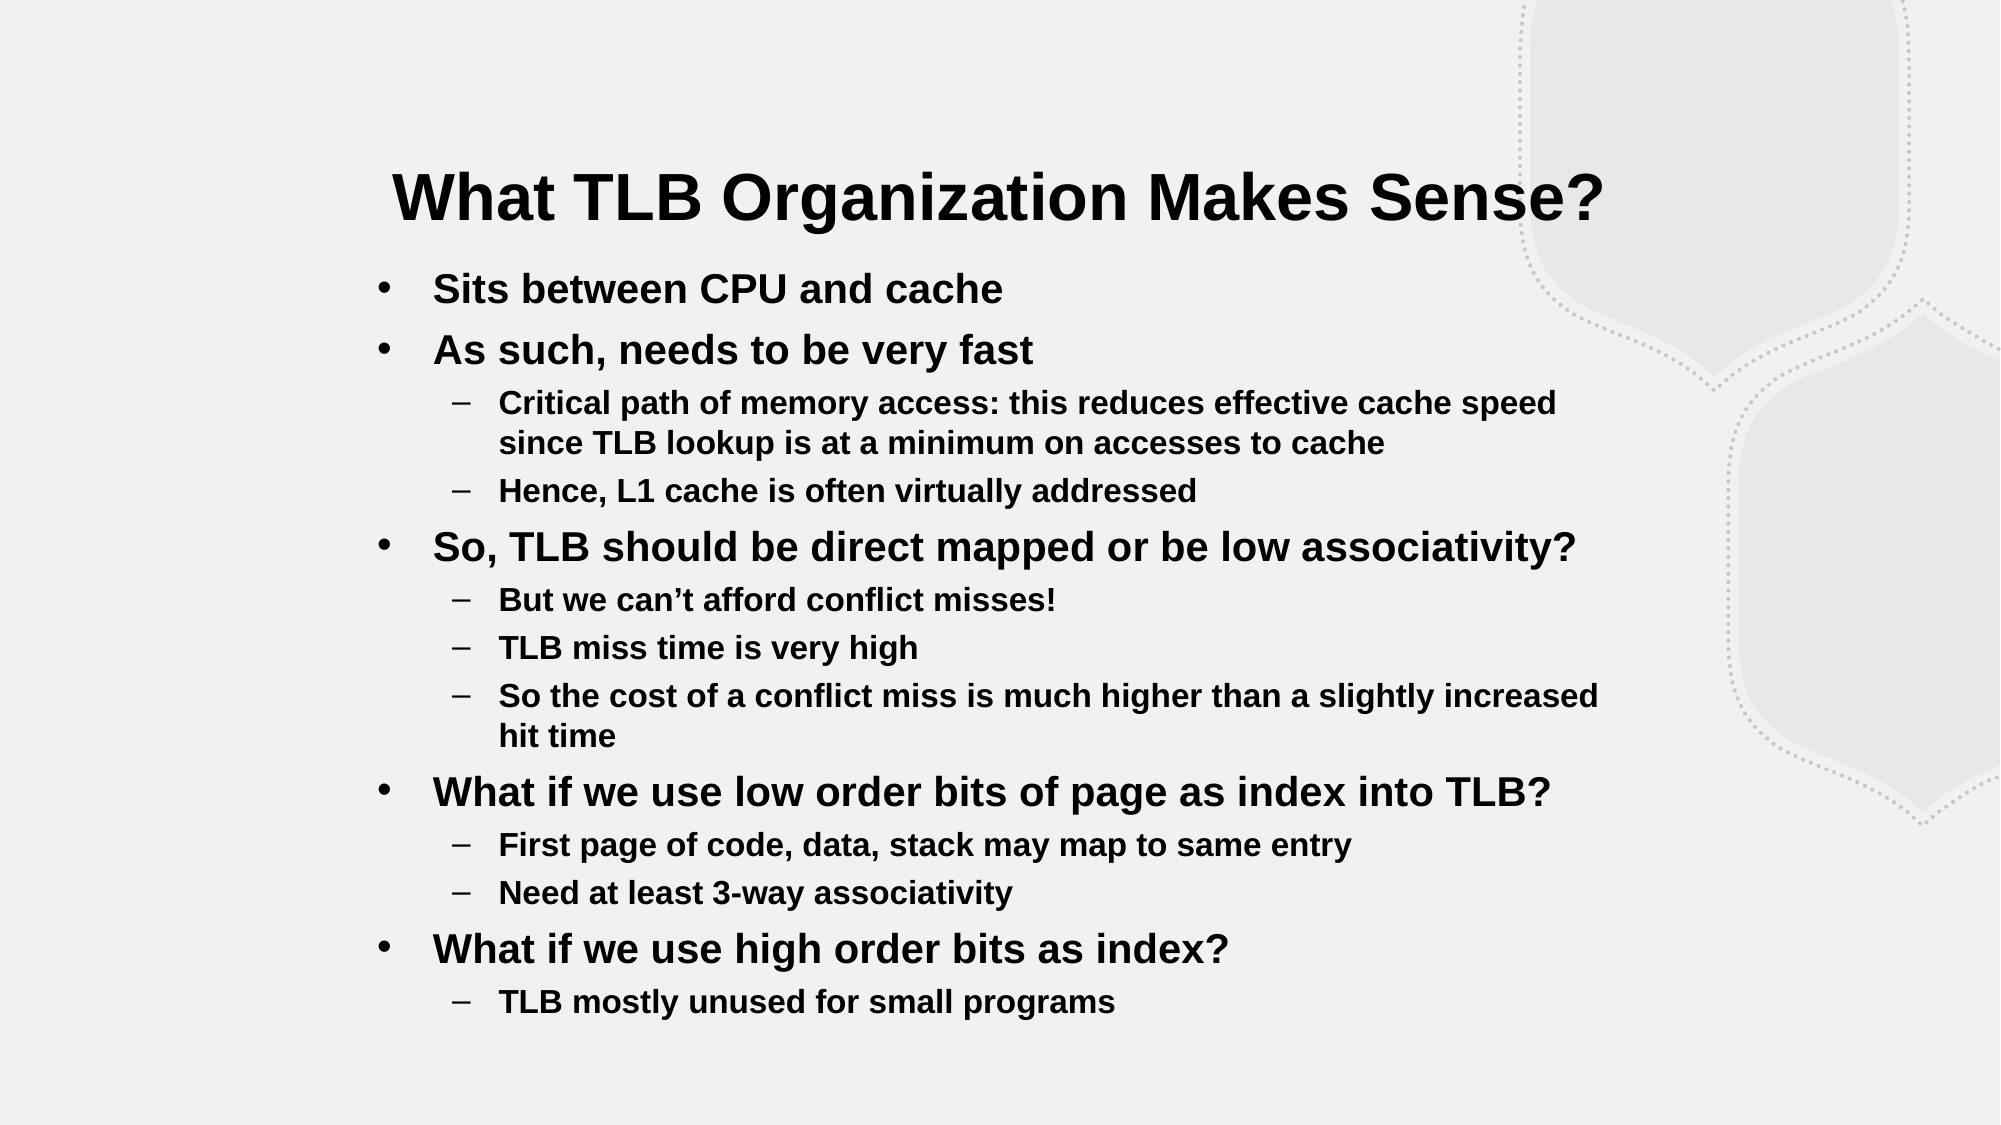

What TLB Organization Makes Sense?
Sits between CPU and cache
As such, needs to be very fast
Critical path of memory access: this reduces effective cache speed since TLB lookup is at a minimum on accesses to cache
Hence, L1 cache is often virtually addressed
So, TLB should be direct mapped or be low associativity?
But we can’t afford conflict misses!
TLB miss time is very high
So the cost of a conflict miss is much higher than a slightly increased hit time
What if we use low order bits of page as index into TLB?
First page of code, data, stack may map to same entry
Need at least 3-way associativity
What if we use high order bits as index?
TLB mostly unused for small programs